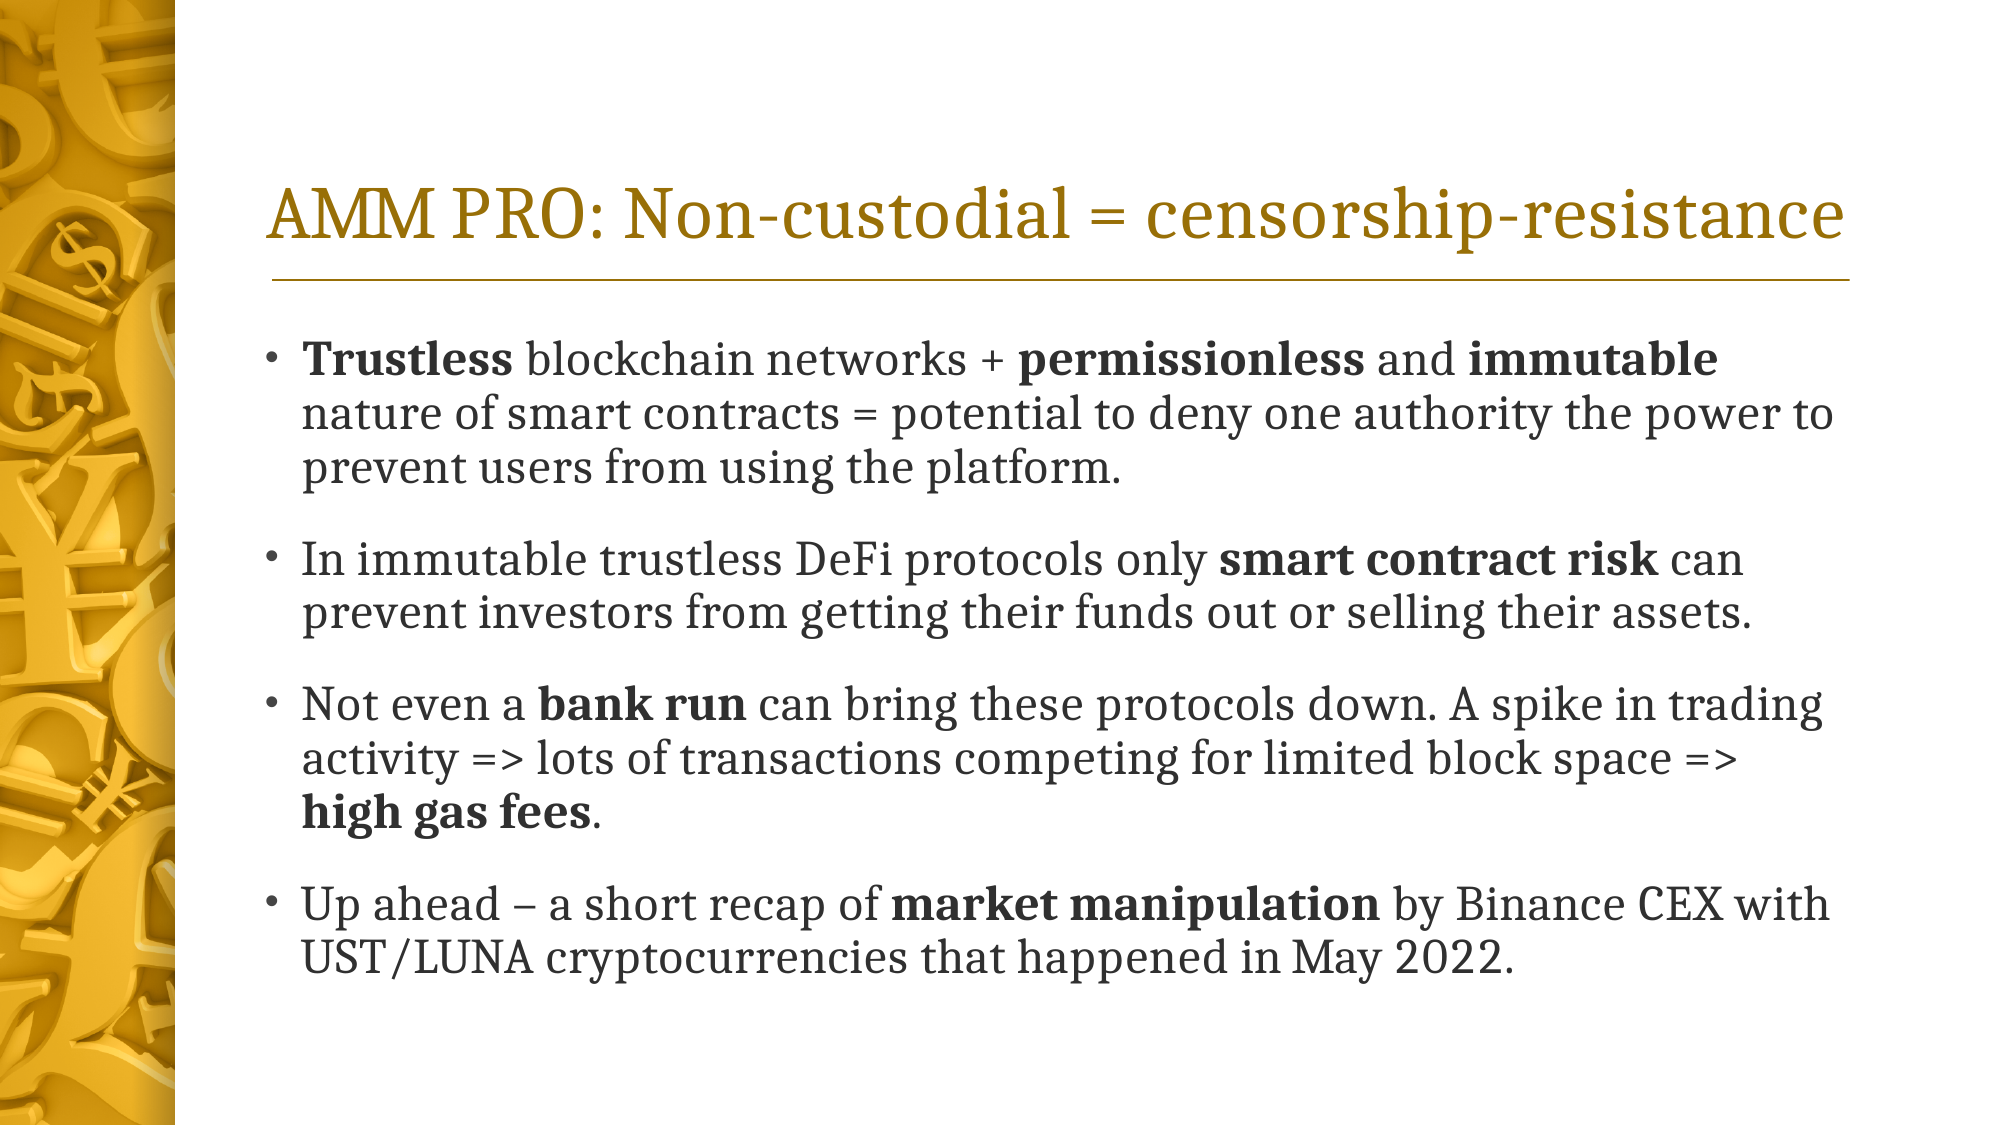

# AMM PRO: Non-custodial = censorship-resistance
Trustless blockchain networks + permissionless and immutable nature of smart contracts = potential to deny one authority the power to prevent users from using the platform.
In immutable trustless DeFi protocols only smart contract risk can prevent investors from getting their funds out or selling their assets.
Not even a bank run can bring these protocols down. A spike in trading activity => lots of transactions competing for limited block space => high gas fees.
Up ahead – a short recap of market manipulation by Binance CEX with UST/LUNA cryptocurrencies that happened in May 2022.